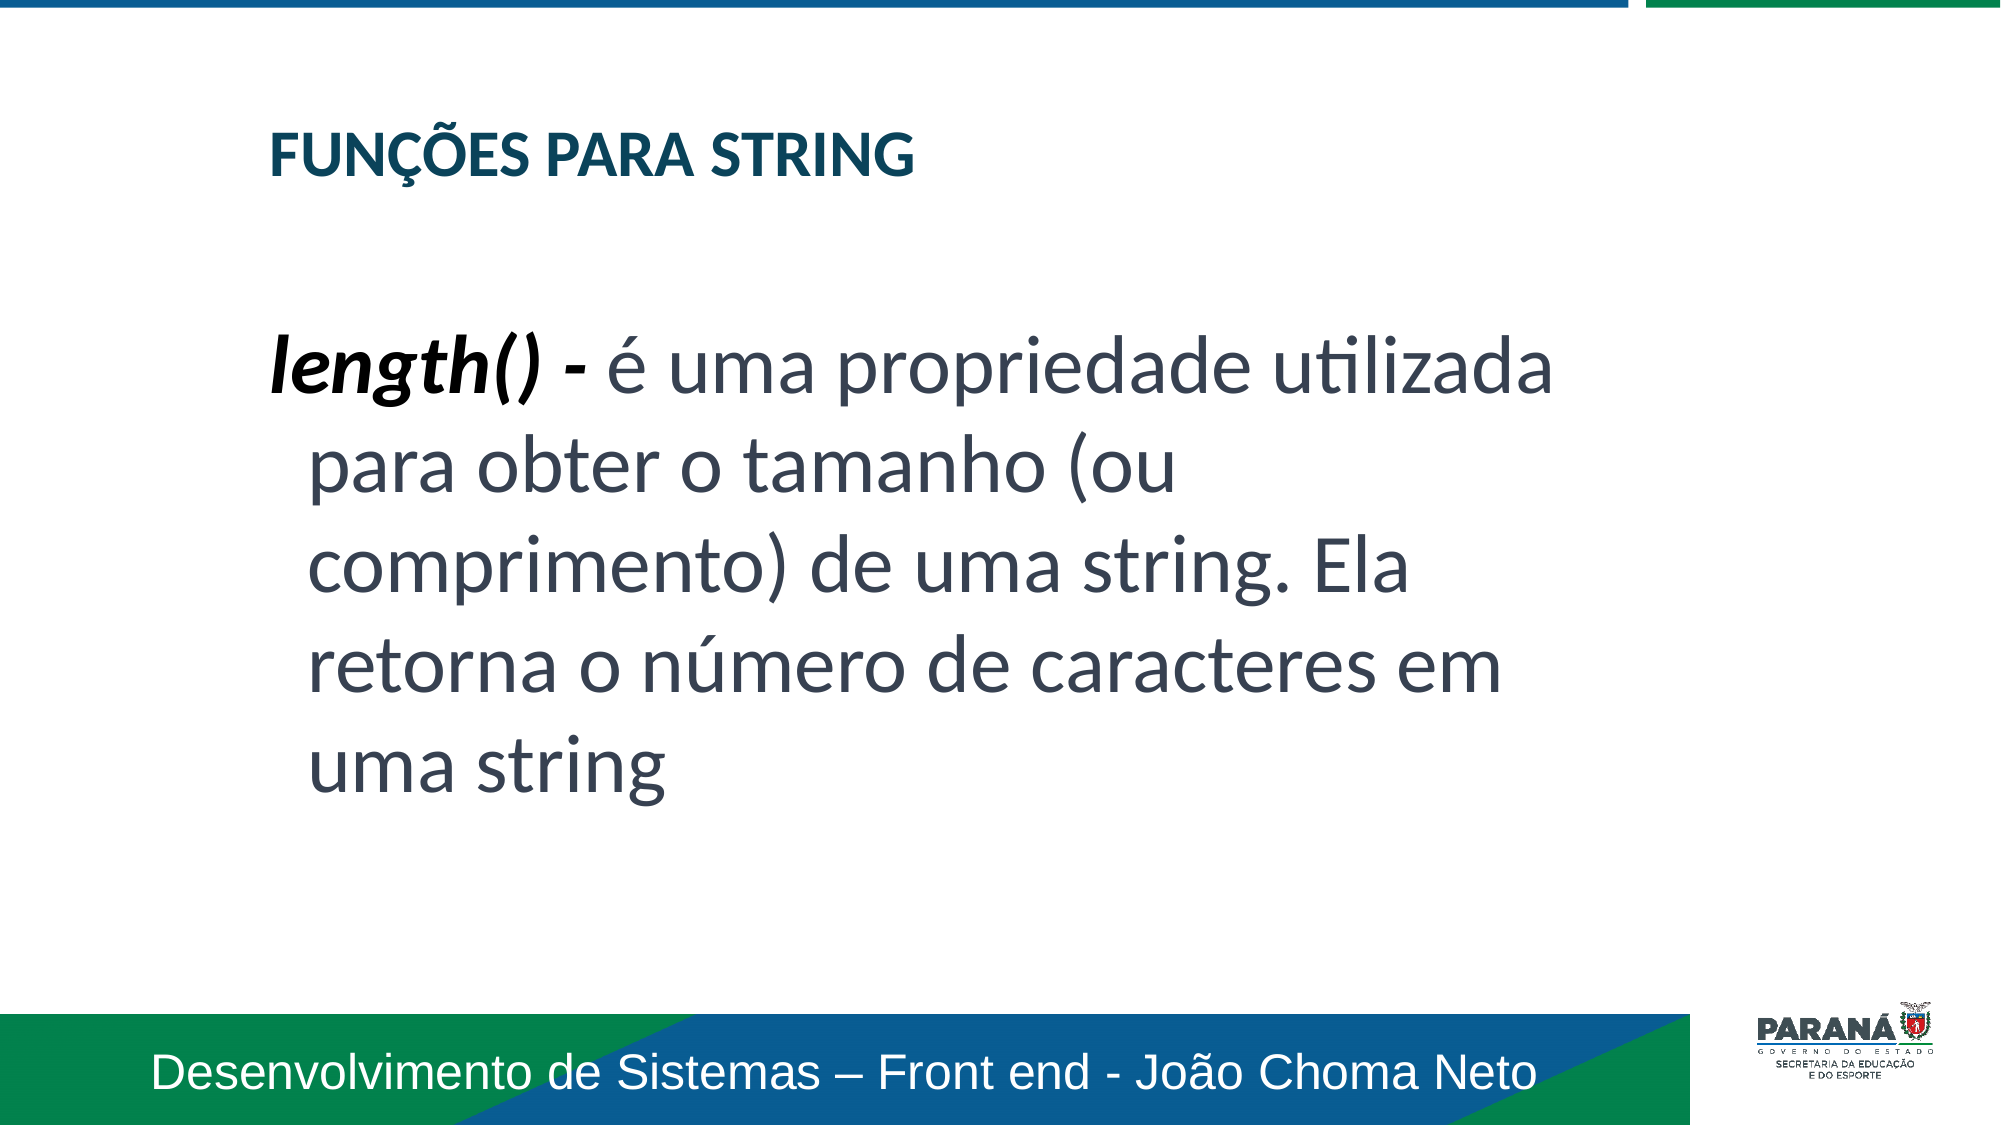

FUNÇÕES PARA STRING
length() - é uma propriedade utilizada para obter o tamanho (ou comprimento) de uma string. Ela retorna o número de caracteres em uma string